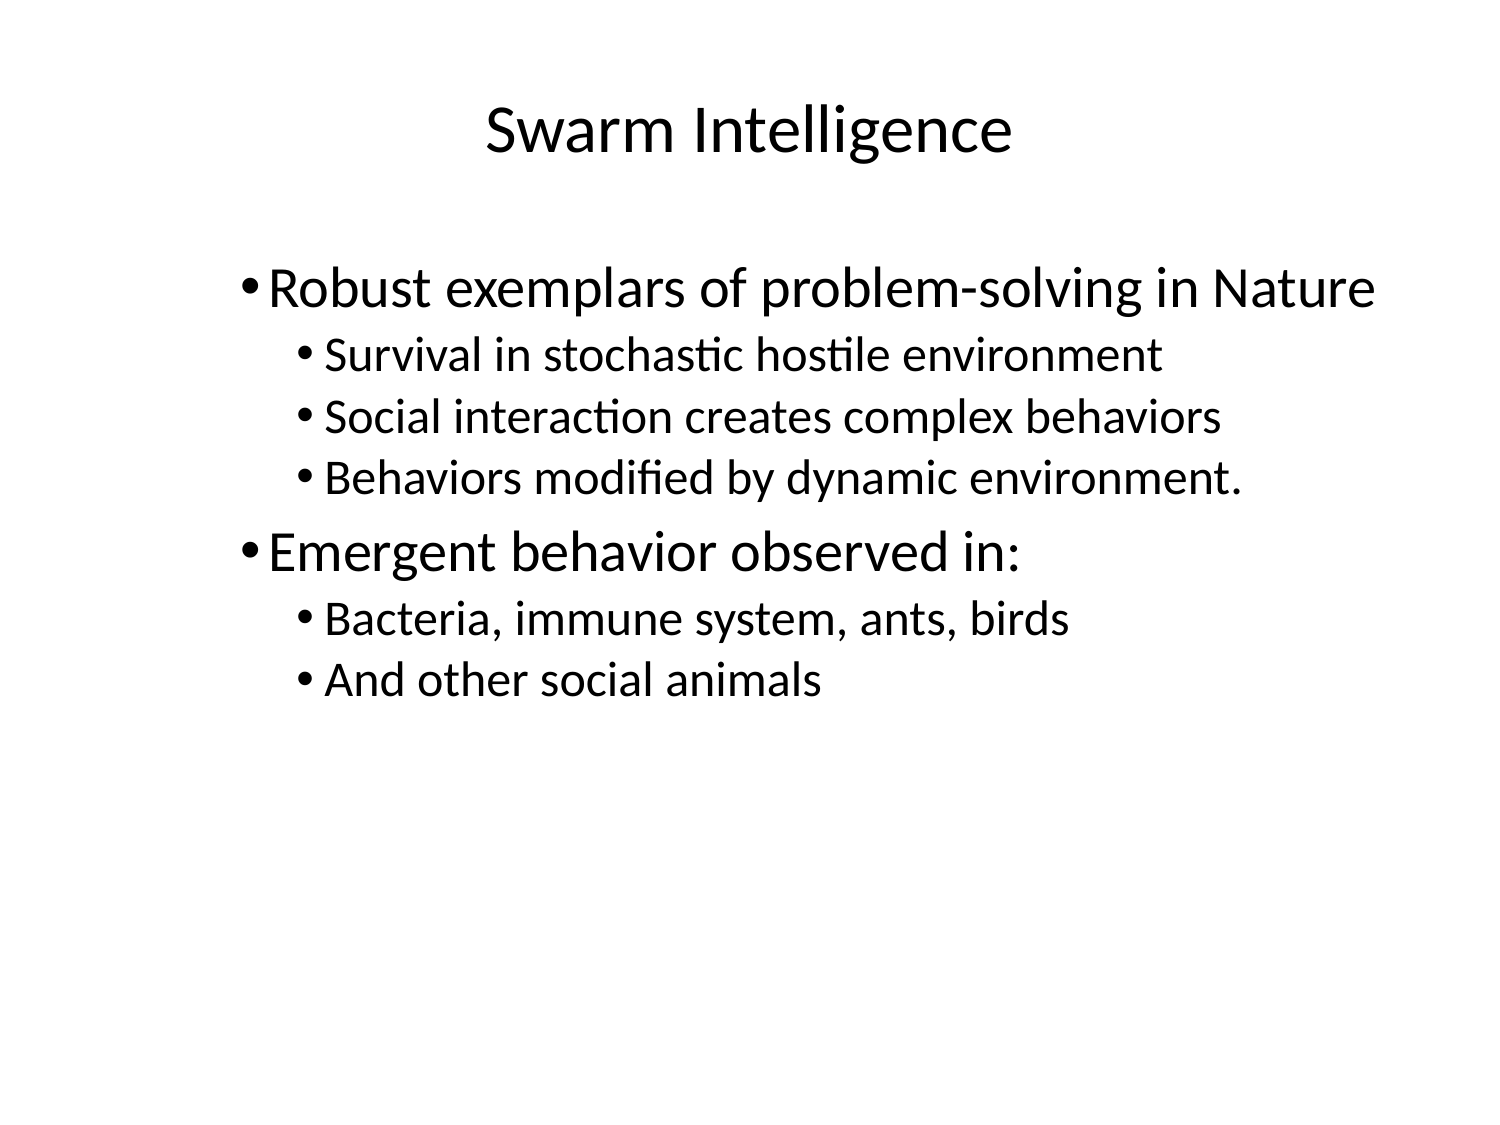

# Swarm Intelligence
Robust exemplars of problem-solving in Nature
Survival in stochastic hostile environment
Social interaction creates complex behaviors
Behaviors modified by dynamic environment.
Emergent behavior observed in:
Bacteria, immune system, ants, birds
And other social animals

5